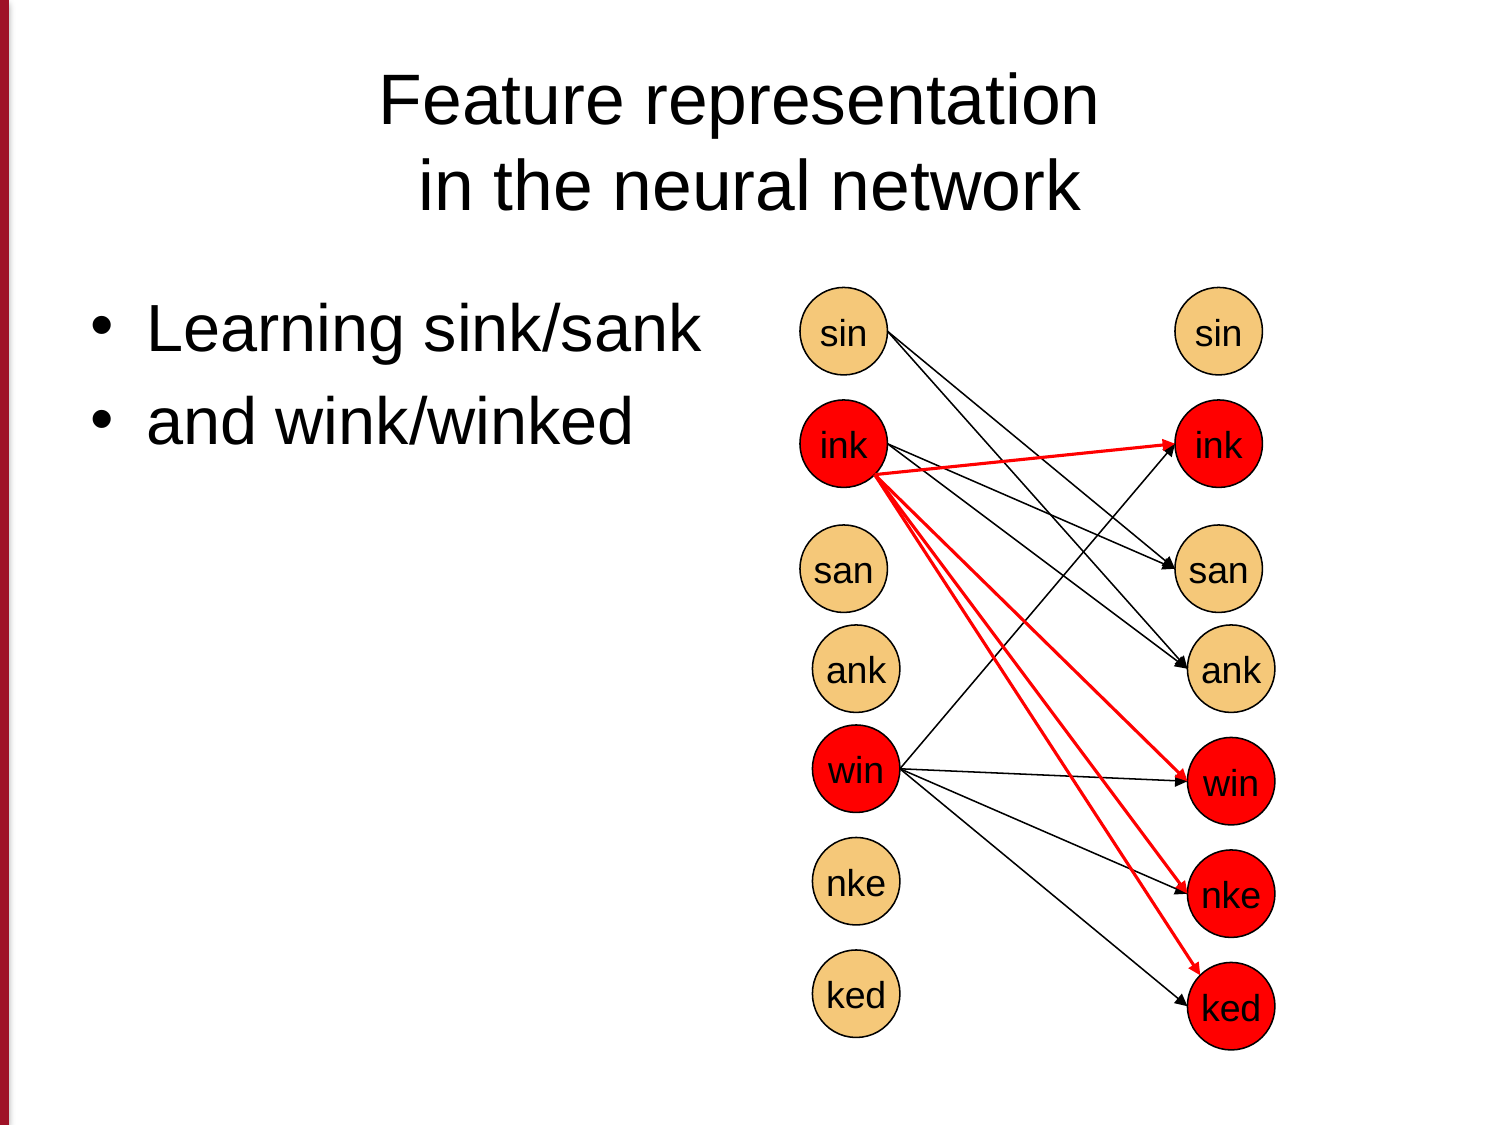

# Feature representation in the neural network
Learning sink/sank
and wink/winked
sin
sin
ink
ink
san
san
ank
ank
win
win
nke
nke
ked
ked